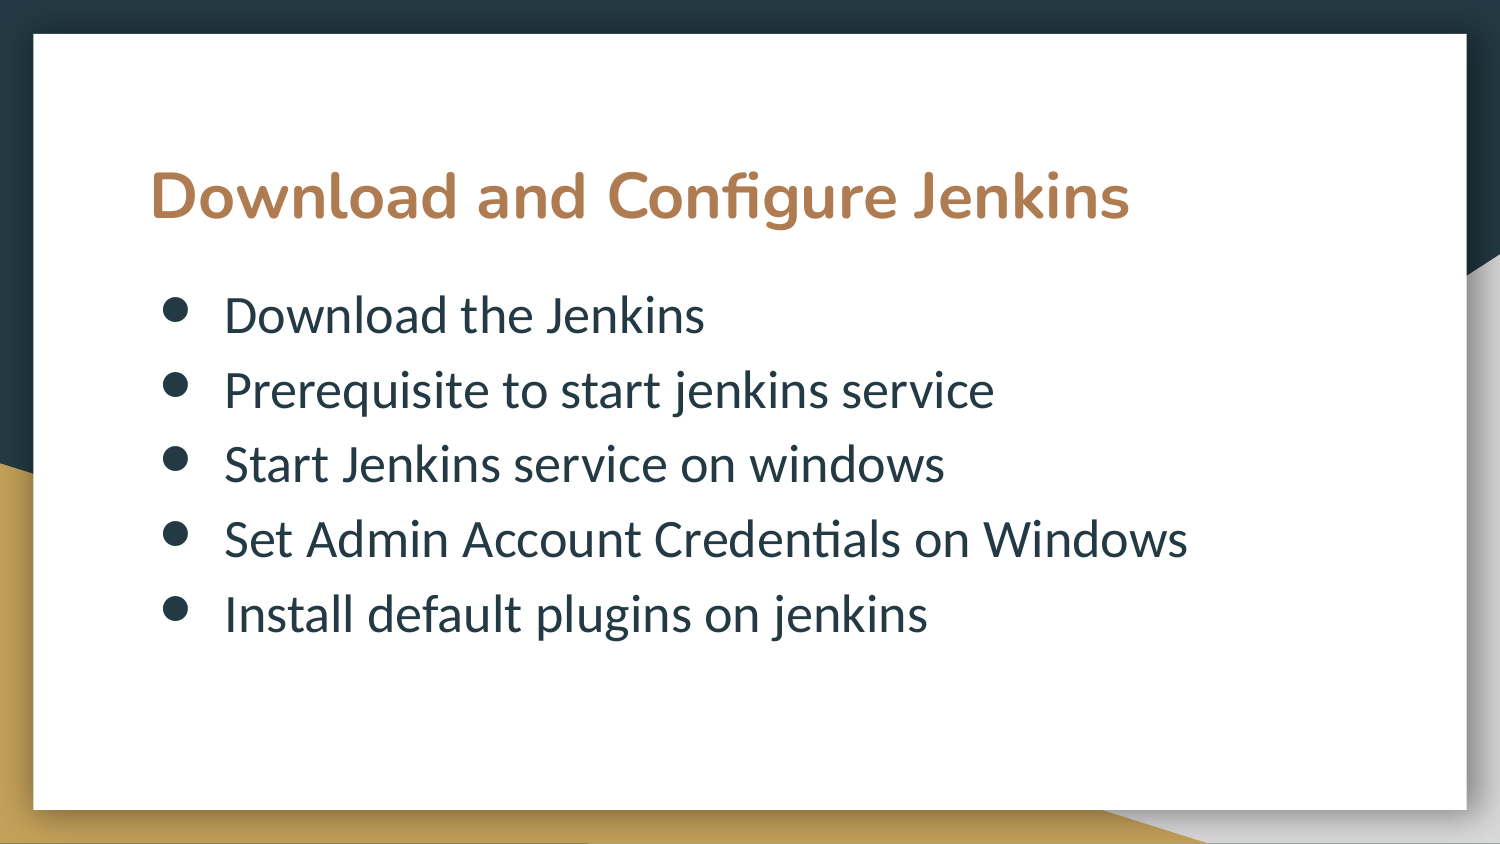

# Download and Configure Jenkins
Download the Jenkins
Prerequisite to start jenkins service
Start Jenkins service on windows
Set Admin Account Credentials on Windows
Install default plugins on jenkins